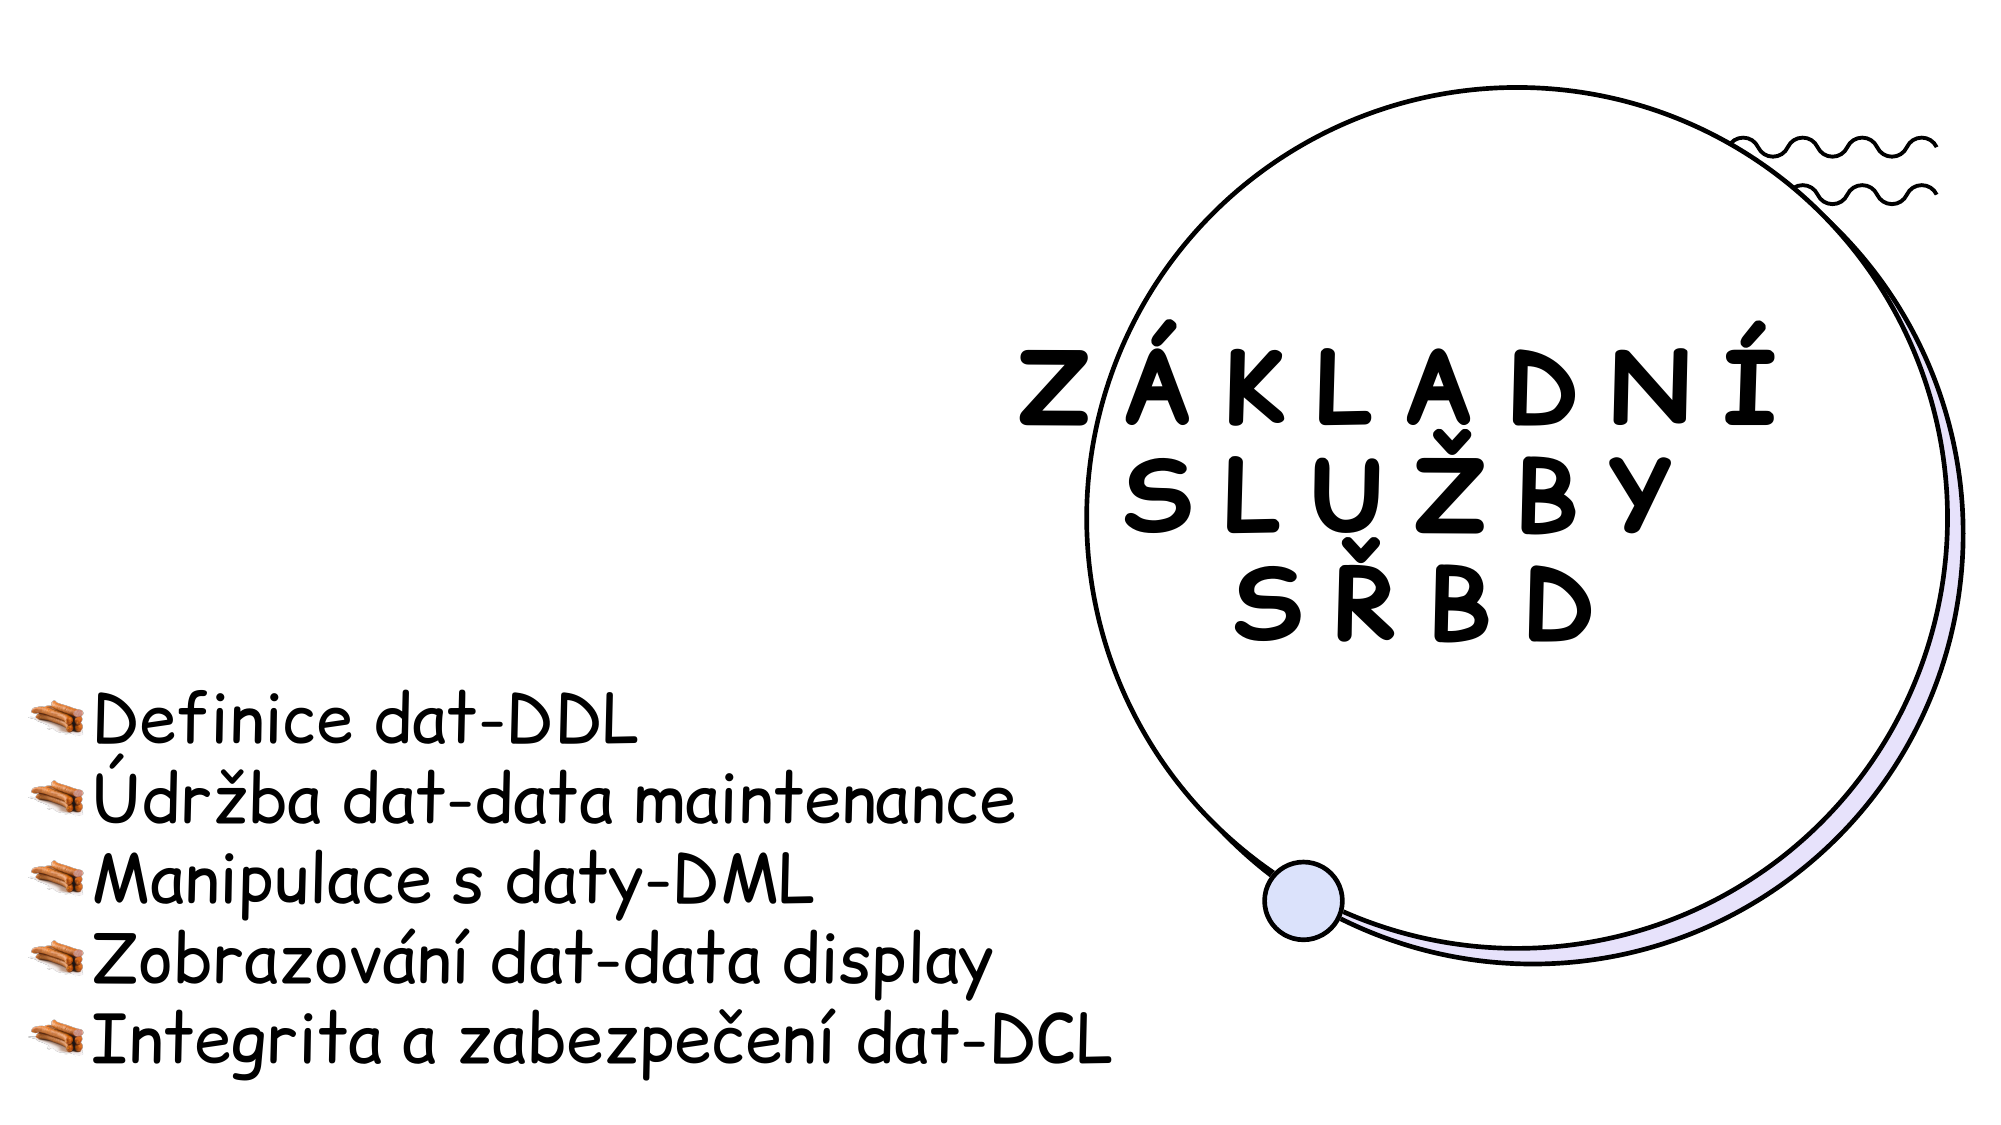

# Základní služby SŘBD

Definice dat-DDL
Údržba dat-data maintenance
Manipulace s daty-DML
Zobrazování dat-data display
Integrita a zabezpečení dat-DCL